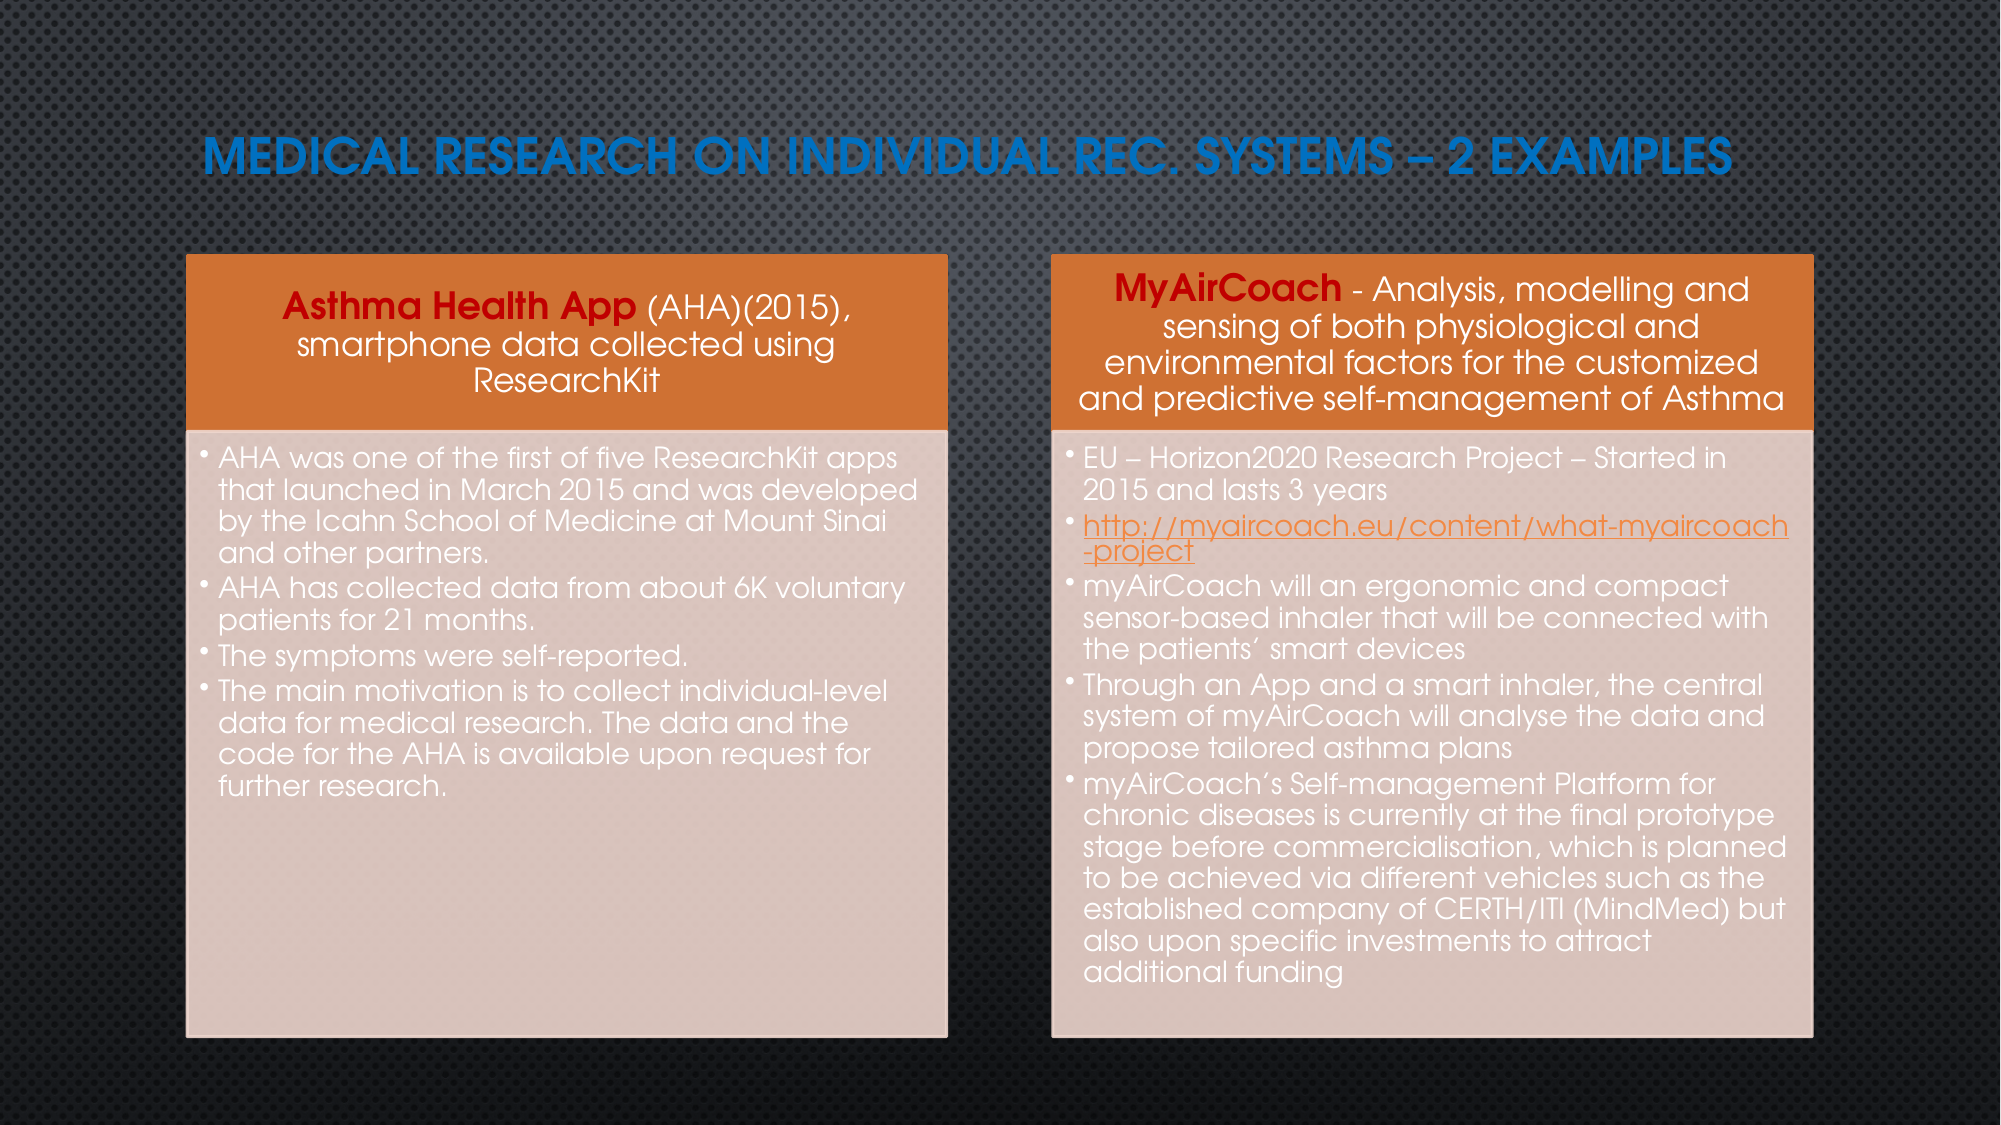

# medical research on individual Rec. systems – 2 examples
Asthma Health App (AHA)(2015), smartphone data collected using ResearchKit
AHA was one of the first of five ResearchKit apps that launched in March 2015 and was developed by the Icahn School of Medicine at Mount Sinai and other partners.
AHA has collected data from about 6K voluntary patients for 21 months.
The symptoms were self-reported.
The main motivation is to collect individual-level data for medical research. The data and the code for the AHA is available upon request for further research.
MyAirCoach - Analysis, modelling and sensing of both physiological and environmental factors for the customized and predictive self-management of Asthma
EU – Horizon2020 Research Project – Started in 2015 and lasts 3 years
http://myaircoach.eu/content/what-myaircoach-project
myAirCoach will an ergonomic and compact sensor-based inhaler that will be connected with the patients’ smart devices
Through an App and a smart inhaler, the central system of myAirCoach will analyse the data and propose tailored asthma plans
myAirCoach’s Self-management Platform for chronic diseases is currently at the final prototype stage before commercialisation, which is planned to be achieved via different vehicles such as the established company of CERTH/ITI (MindMed) but also upon specific investments to attract additional funding